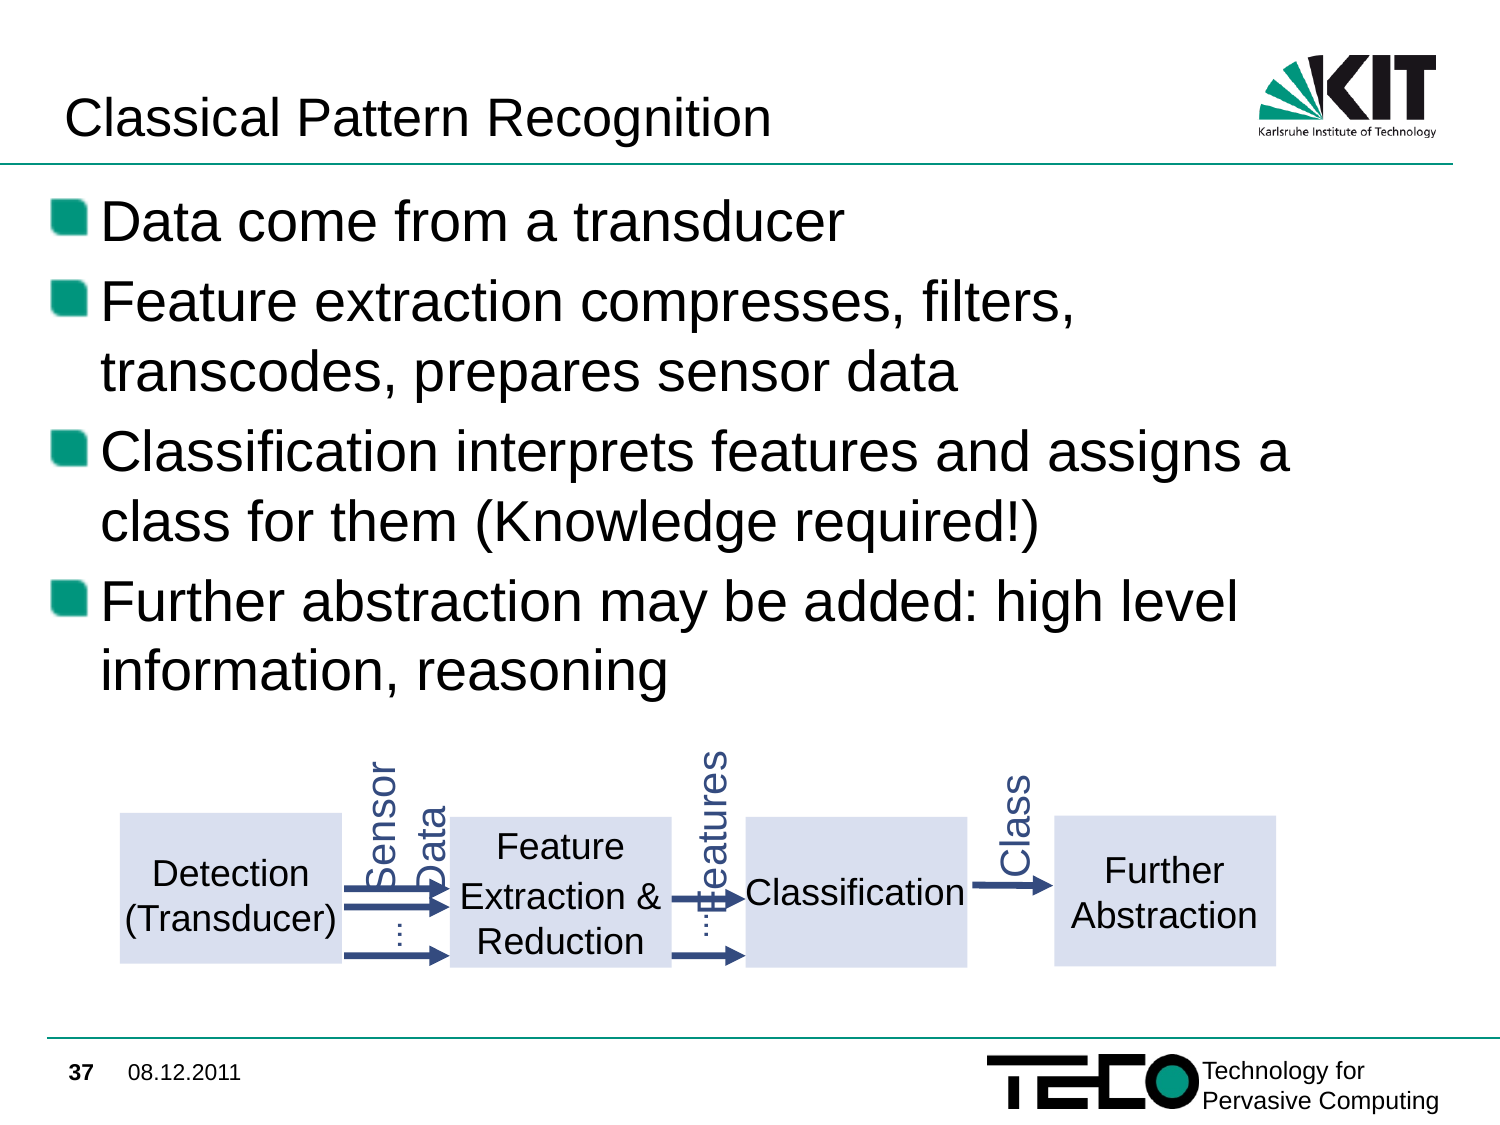

# Classical Pattern Recognition
Data come from a transducer
Feature extraction compresses, filters, transcodes, prepares sensor data
Classification interprets features and assigns a class for them (Knowledge required!)
Further abstraction may be added: high level information, reasoning

Sensor
Data
Class
Features
Feature
Extraction &
Reduction

Detection
(Transducer)
Further
Abstraction
Classification

...
...